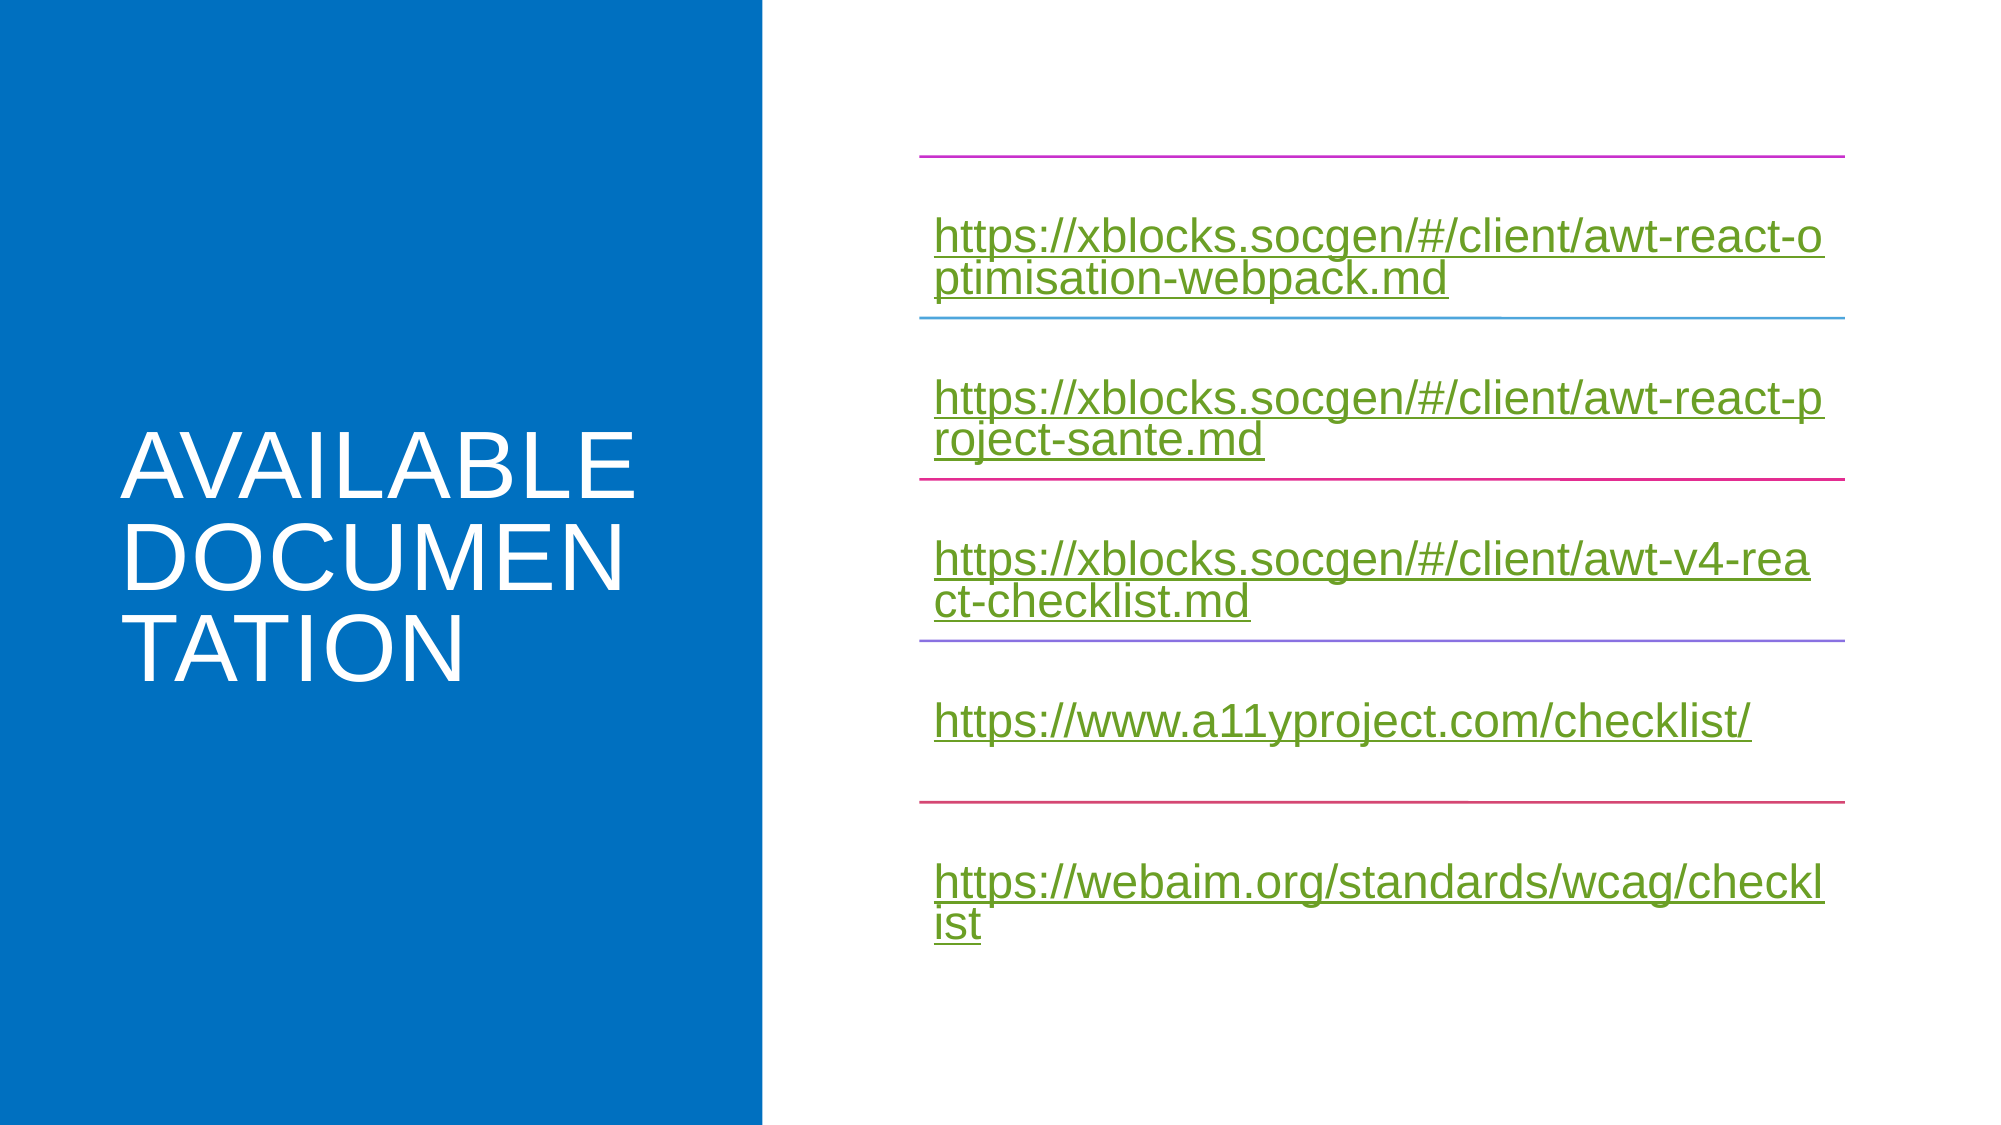

# Available documentation
https://xblocks.socgen/#/client/awt-react-optimisation-webpack.md
https://xblocks.socgen/#/client/awt-react-project-sante.md
https://xblocks.socgen/#/client/awt-v4-react-checklist.md
https://www.a11yproject.com/checklist/
https://webaim.org/standards/wcag/checklist